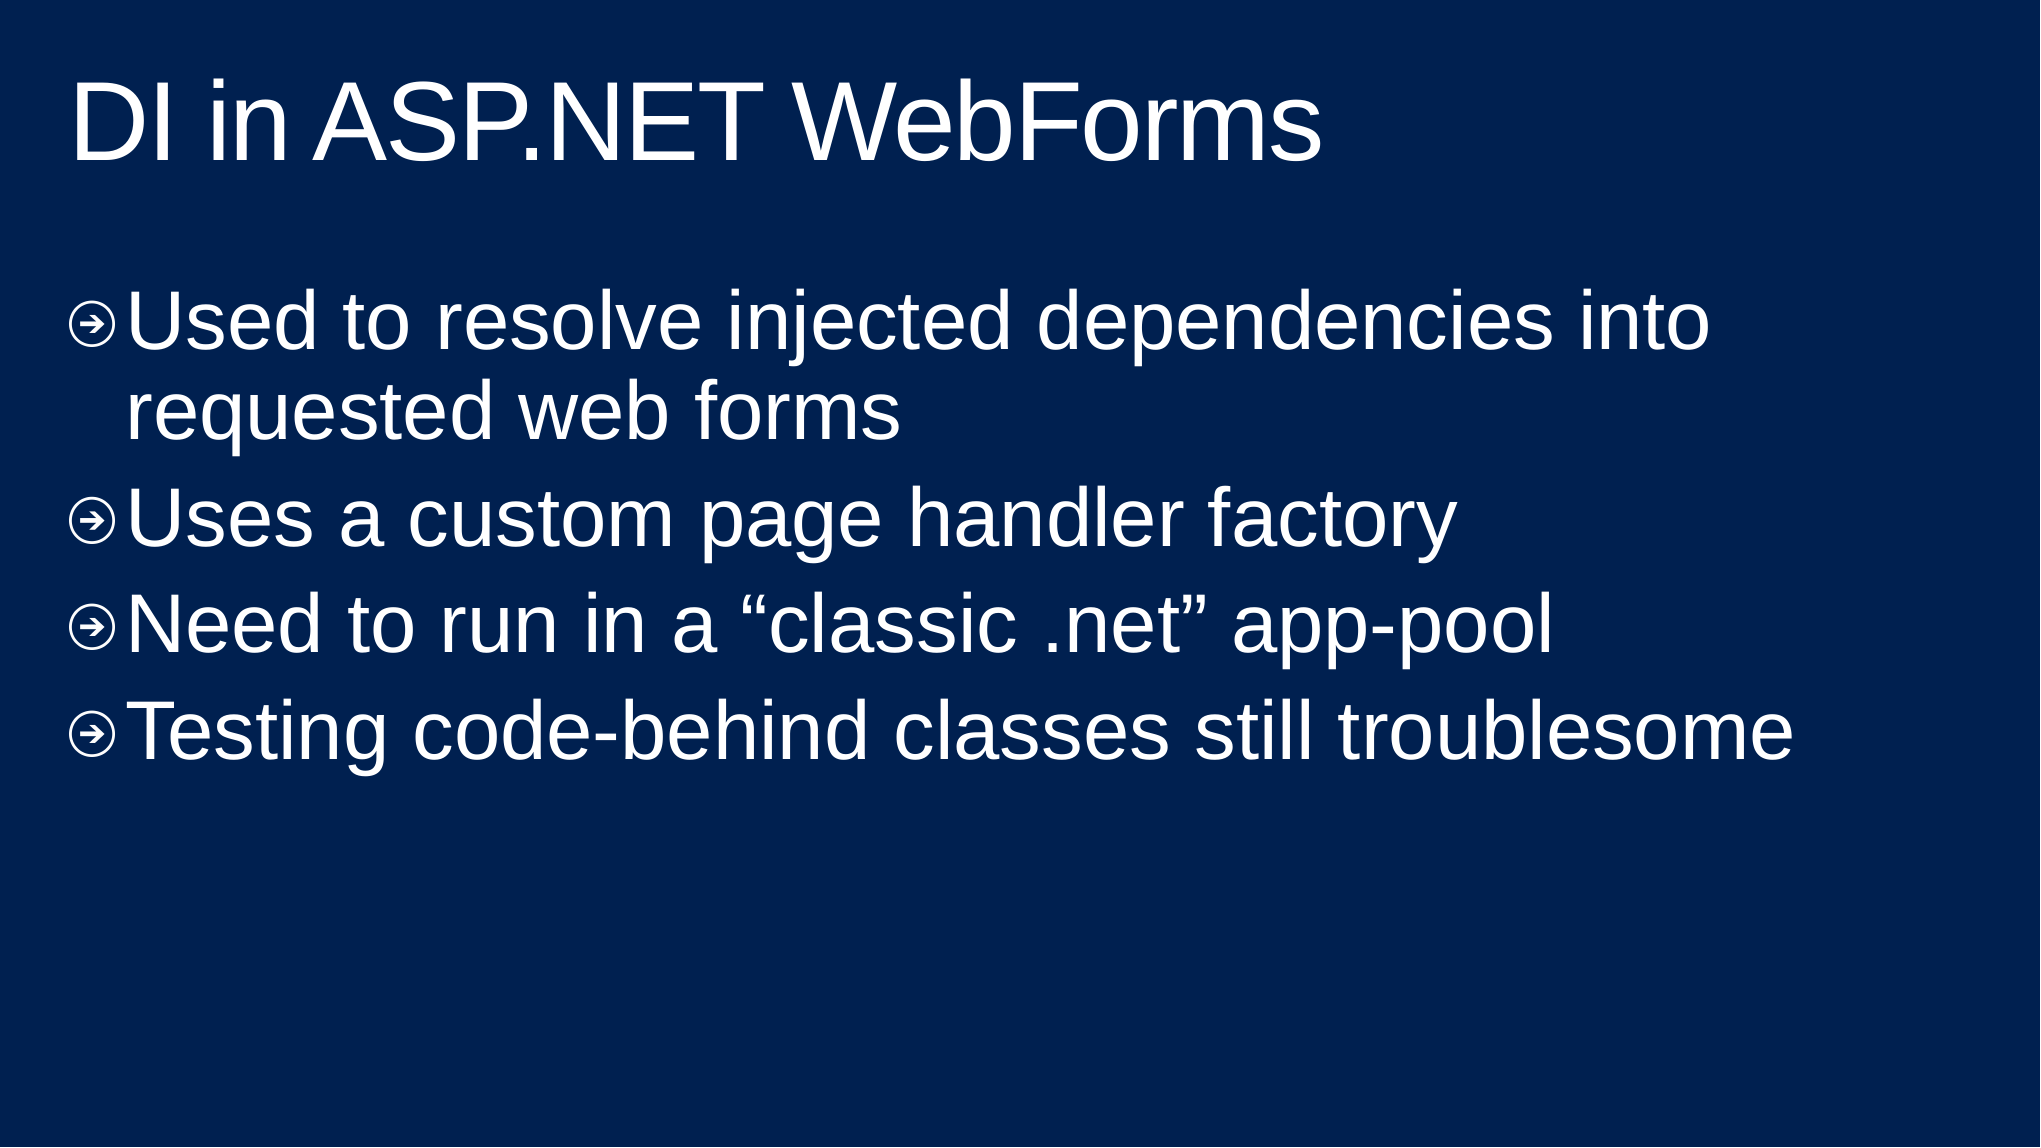

# DI in ASP.NET WebForms
Used to resolve injected dependencies into requested web forms
Uses a custom page handler factory
Need to run in a “classic .net” app-pool
Testing code-behind classes still troublesome